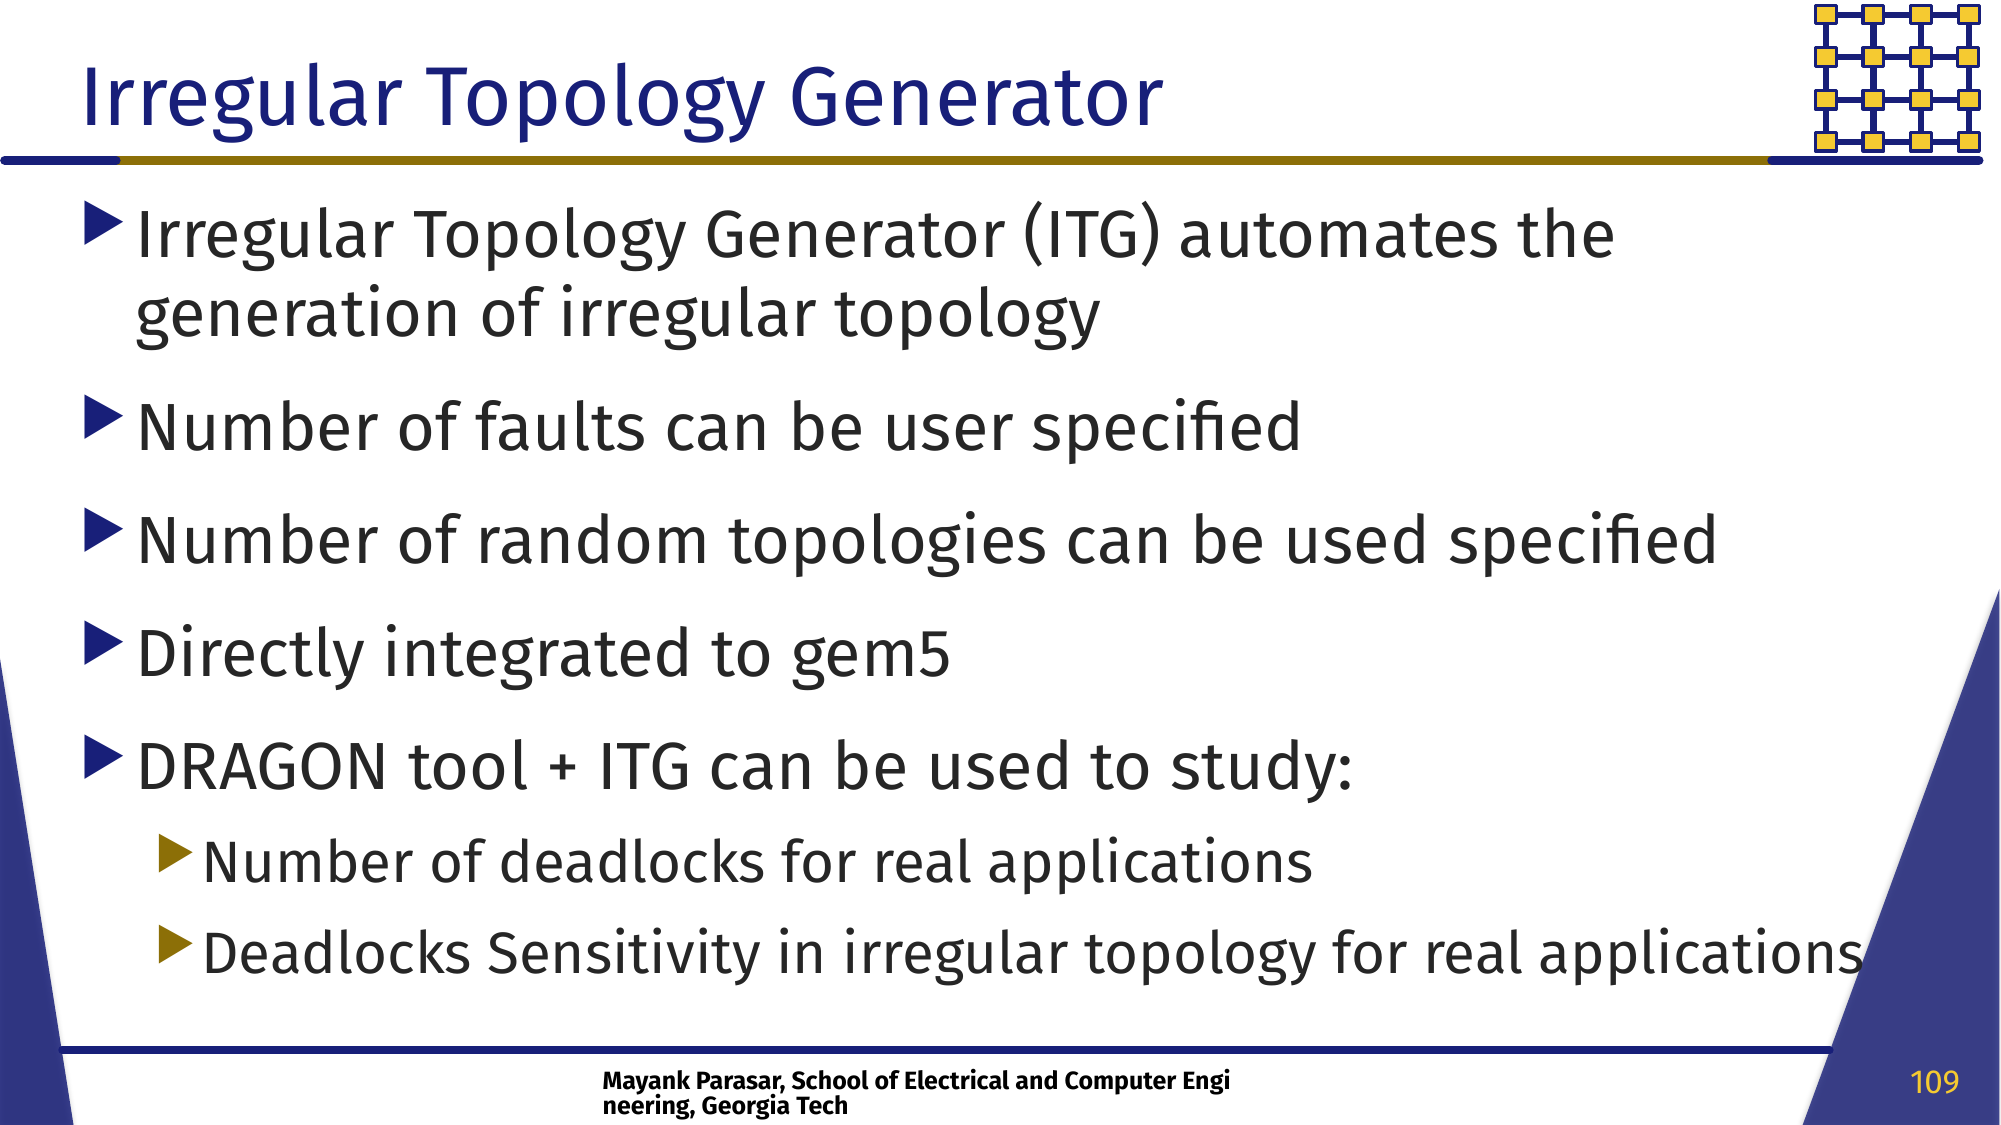

# Irregular Topology Generator
Irregular Topology Generator (ITG) automates the generation of irregular topology
Number of faults can be user specified
Number of random topologies can be used specified
Directly integrated to gem5
DRAGON tool + ITG can be used to study:
Number of deadlocks for real applications
Deadlocks Sensitivity in irregular topology for real applications

109
Mayank Parasar, School of Electrical and Computer Engineering, Georgia Tech